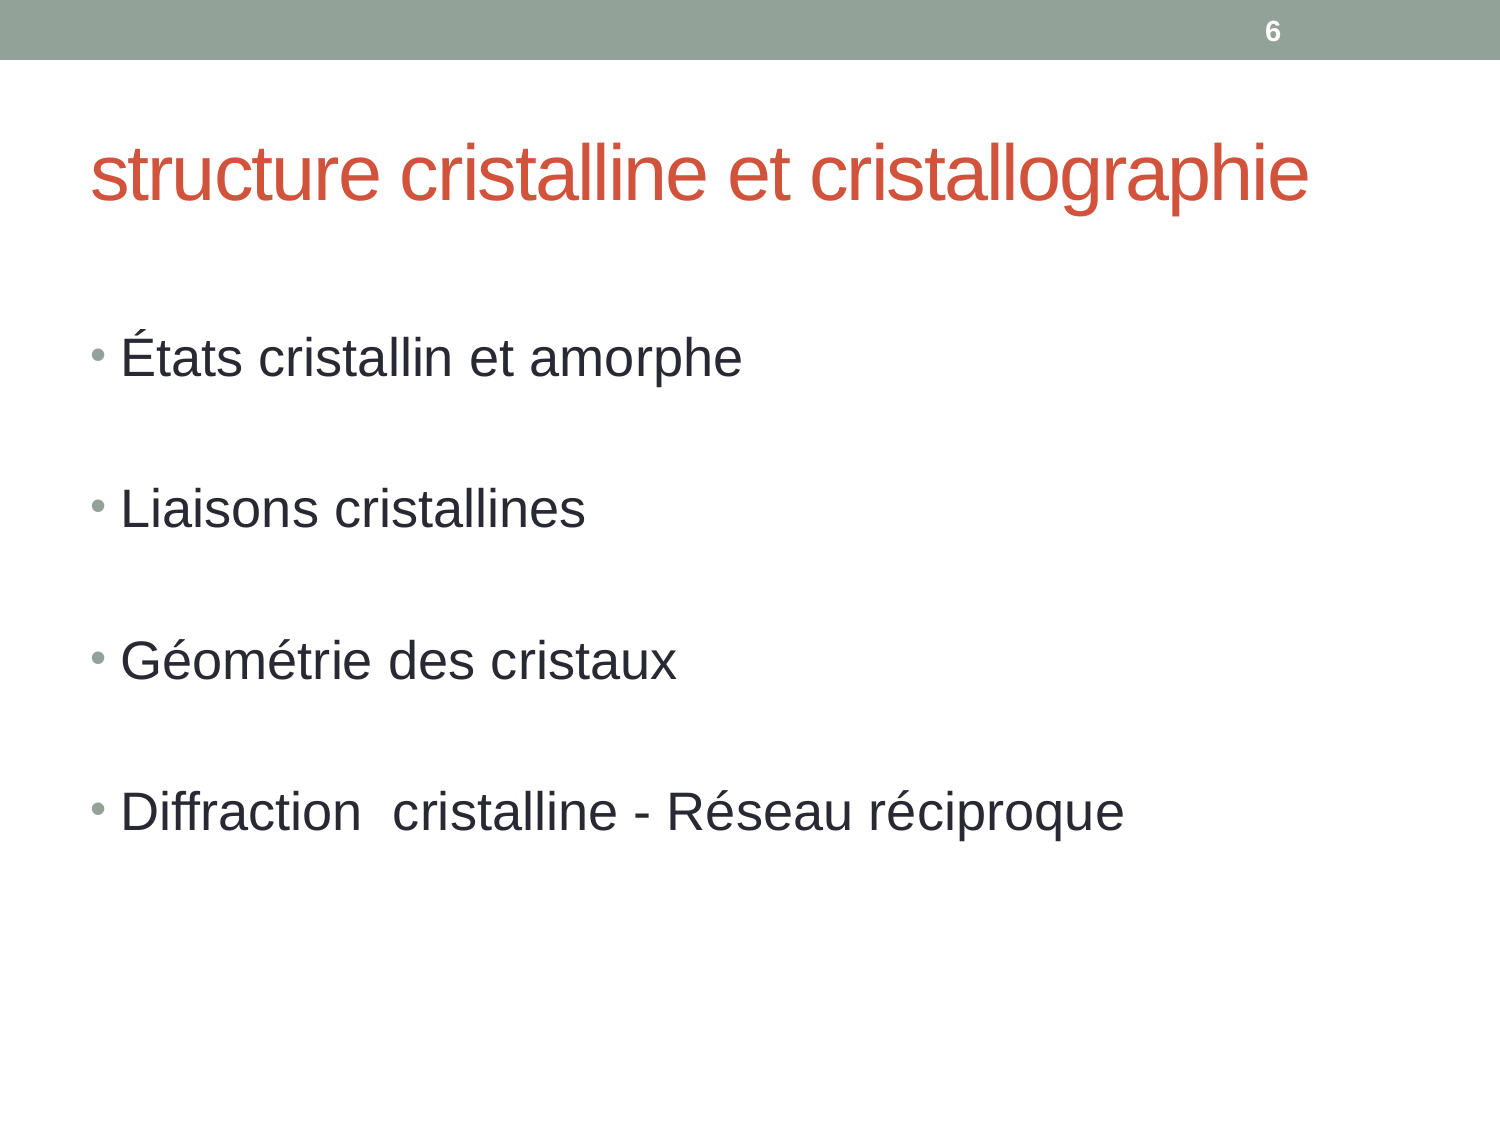

6
# structure cristalline et cristallographie
États cristallin et amorphe

Liaisons cristallines

Géométrie des cristaux

Diffraction  cristalline - Réseau réciproque